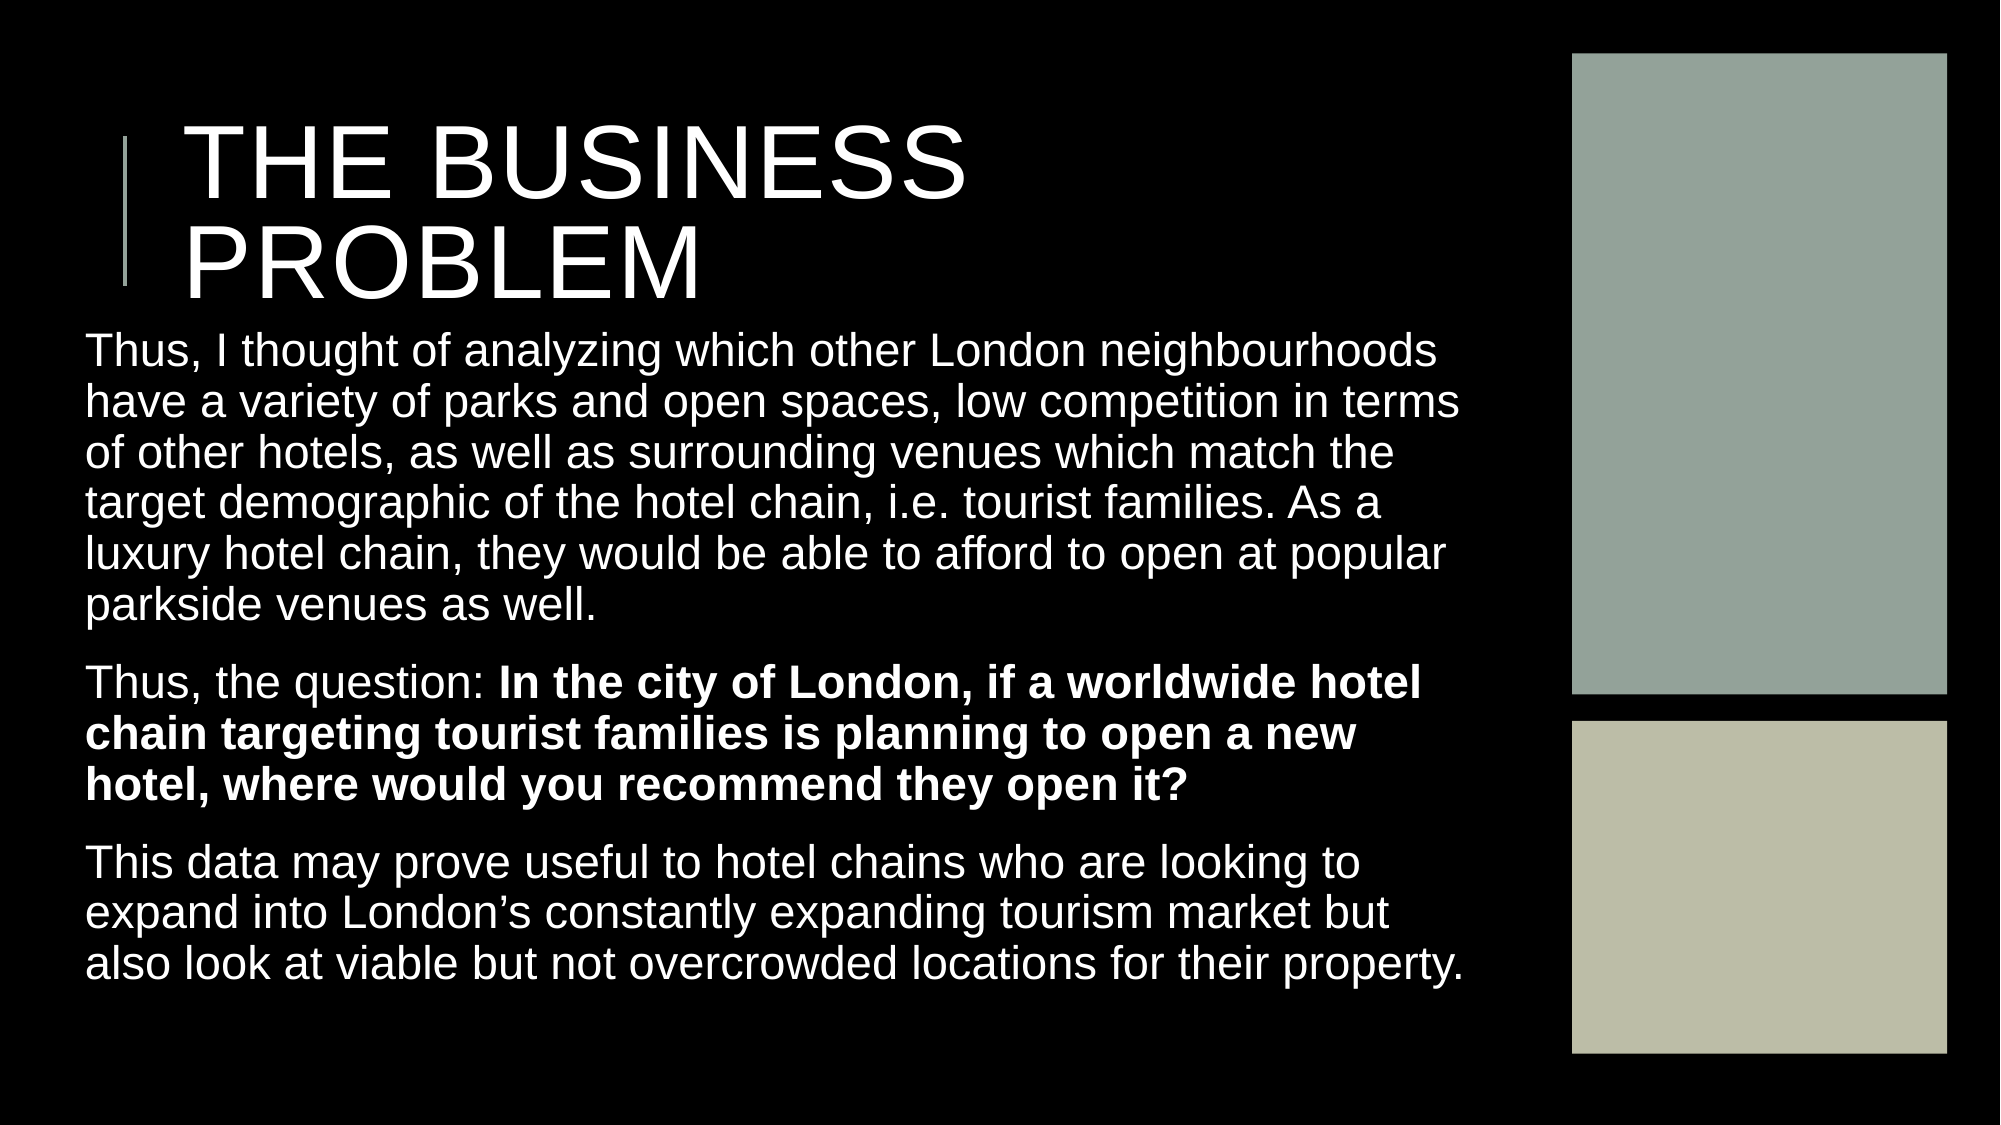

# The business problem
Thus, I thought of analyzing which other London neighbourhoods have a variety of parks and open spaces, low competition in terms of other hotels, as well as surrounding venues which match the target demographic of the hotel chain, i.e. tourist families. As a luxury hotel chain, they would be able to afford to open at popular parkside venues as well.
Thus, the question: In the city of London, if a worldwide hotel chain targeting tourist families is planning to open a new hotel, where would you recommend they open it?
This data may prove useful to hotel chains who are looking to expand into London’s constantly expanding tourism market but also look at viable but not overcrowded locations for their property.